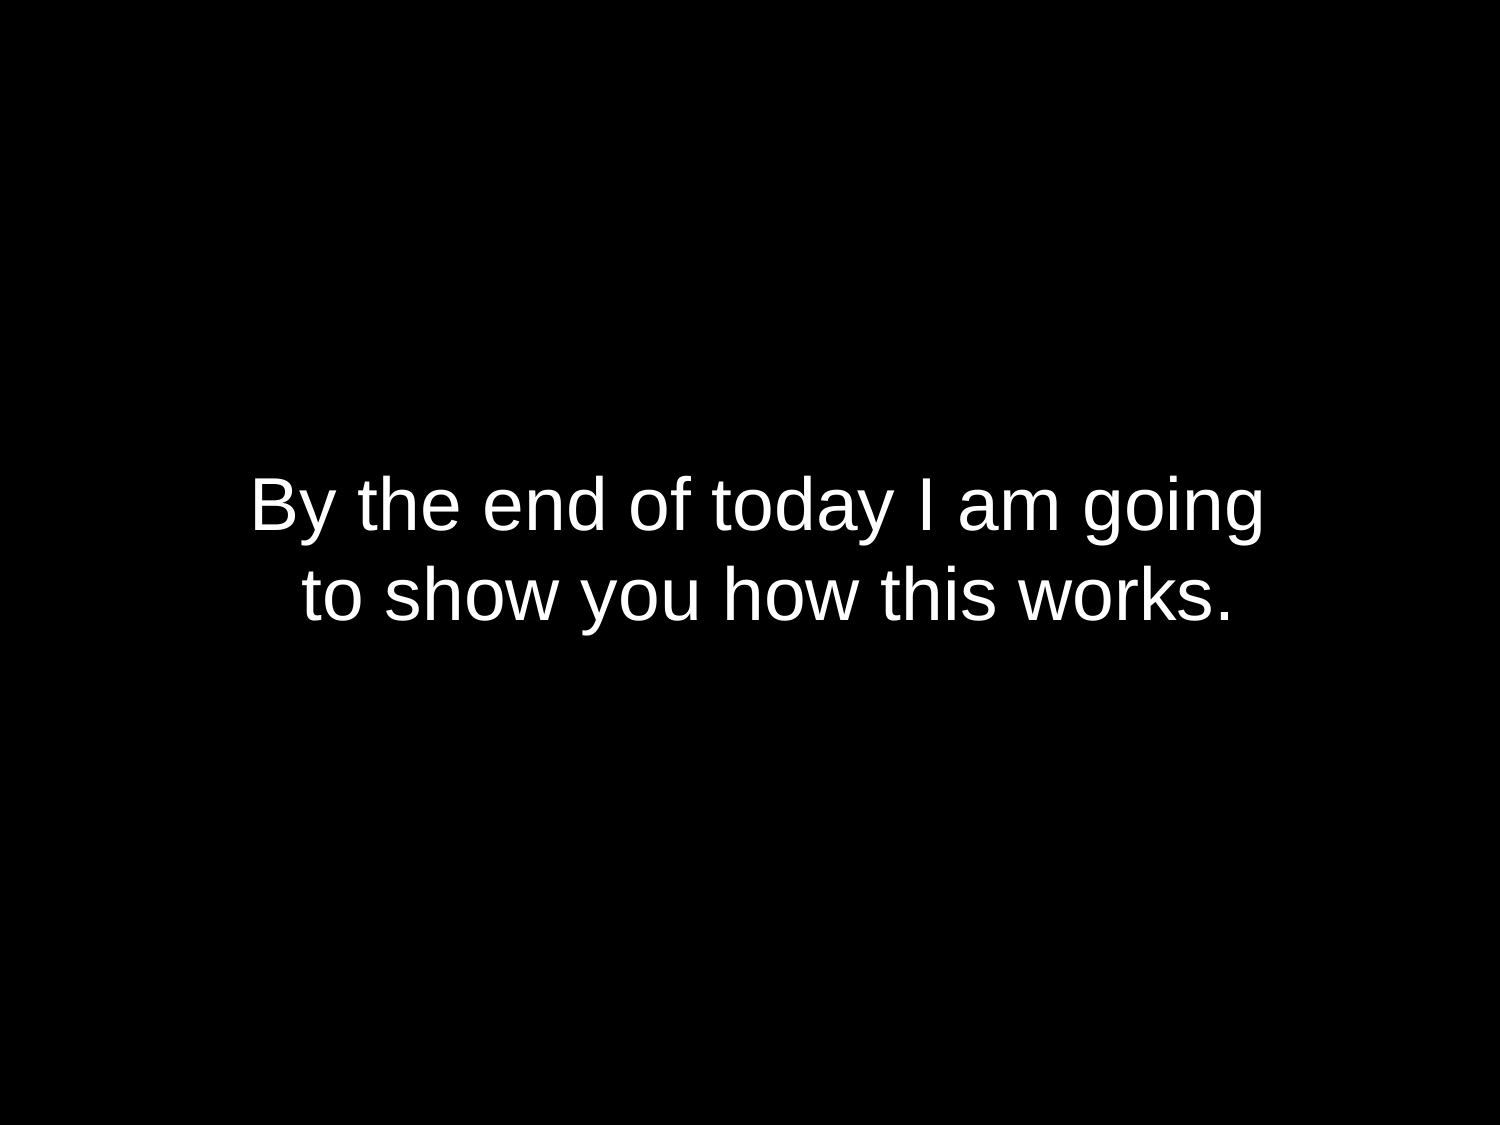

By the end of today I am going
to show you how this works.